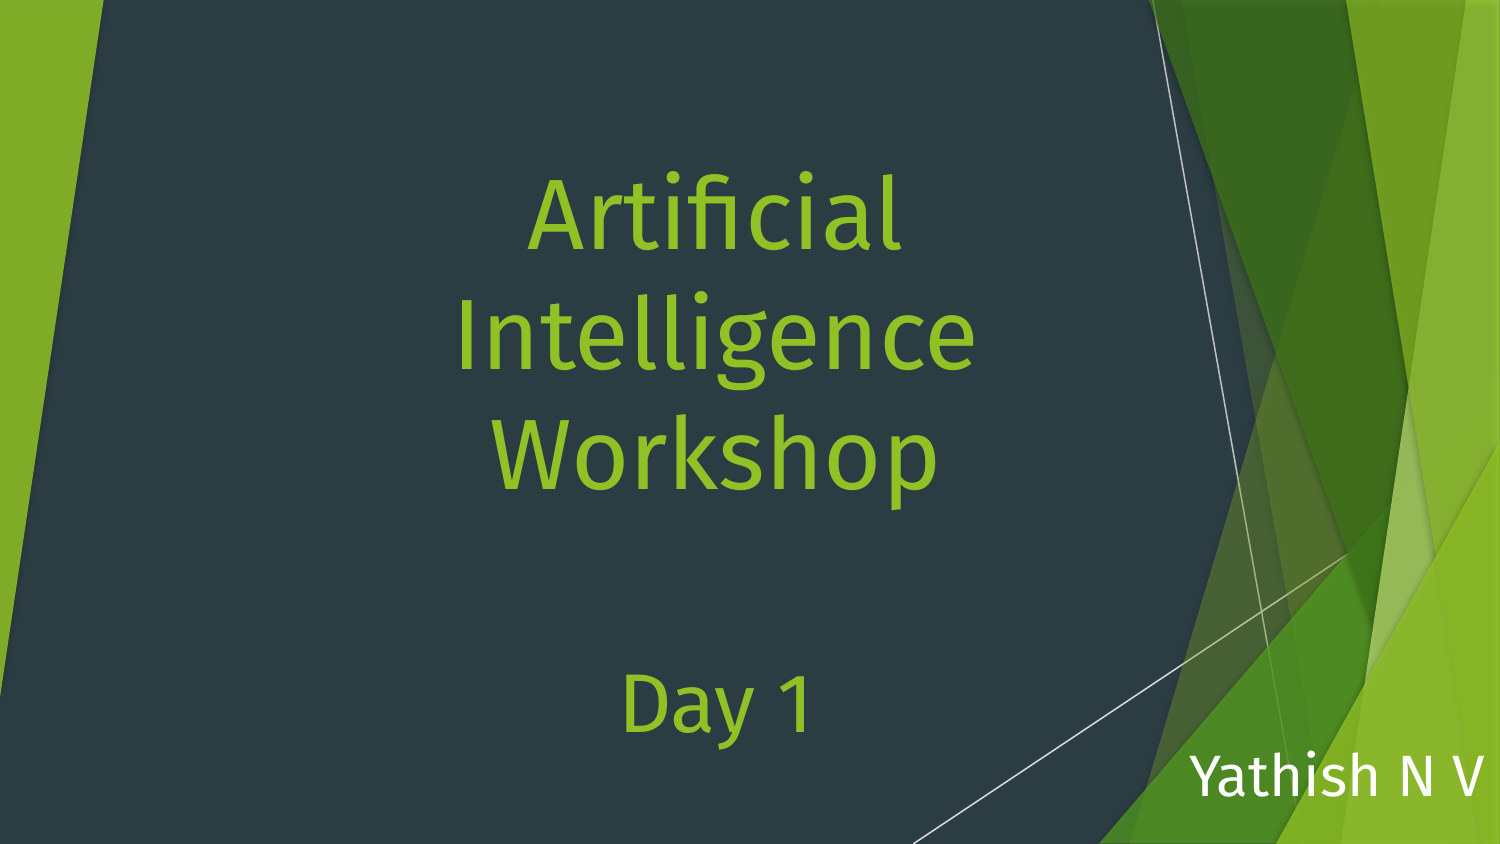

# Artificial Intelligence Workshop Day 1
Yathish N V